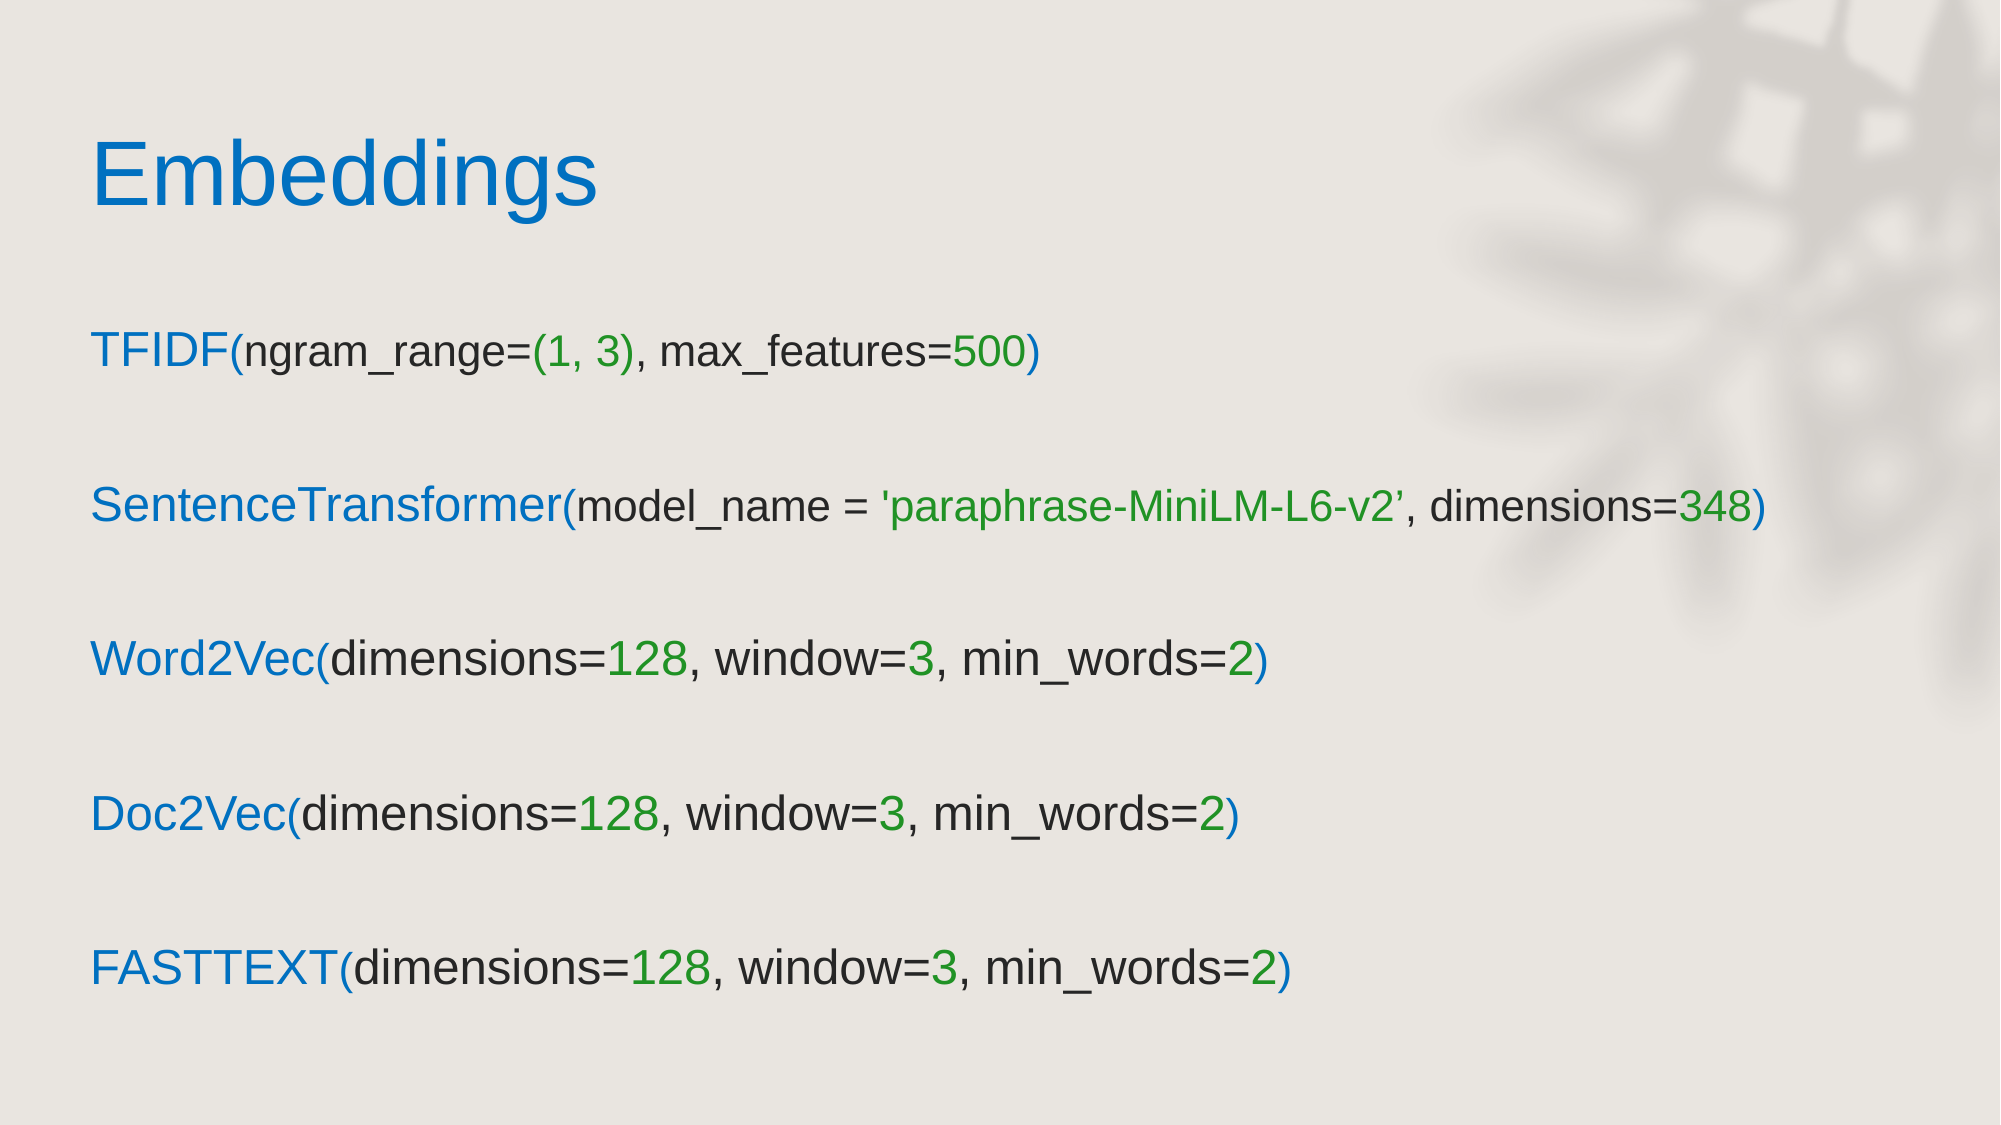

# Embeddings
TFIDF(ngram_range=(1, 3), max_features=500)

SentenceTransformer(model_name = 'paraphrase-MiniLM-L6-v2’, dimensions=348)

Word2Vec(dimensions=128, window=3, min_words=2)

Doc2Vec(dimensions=128, window=3, min_words=2)

FASTTEXT(dimensions=128, window=3, min_words=2)